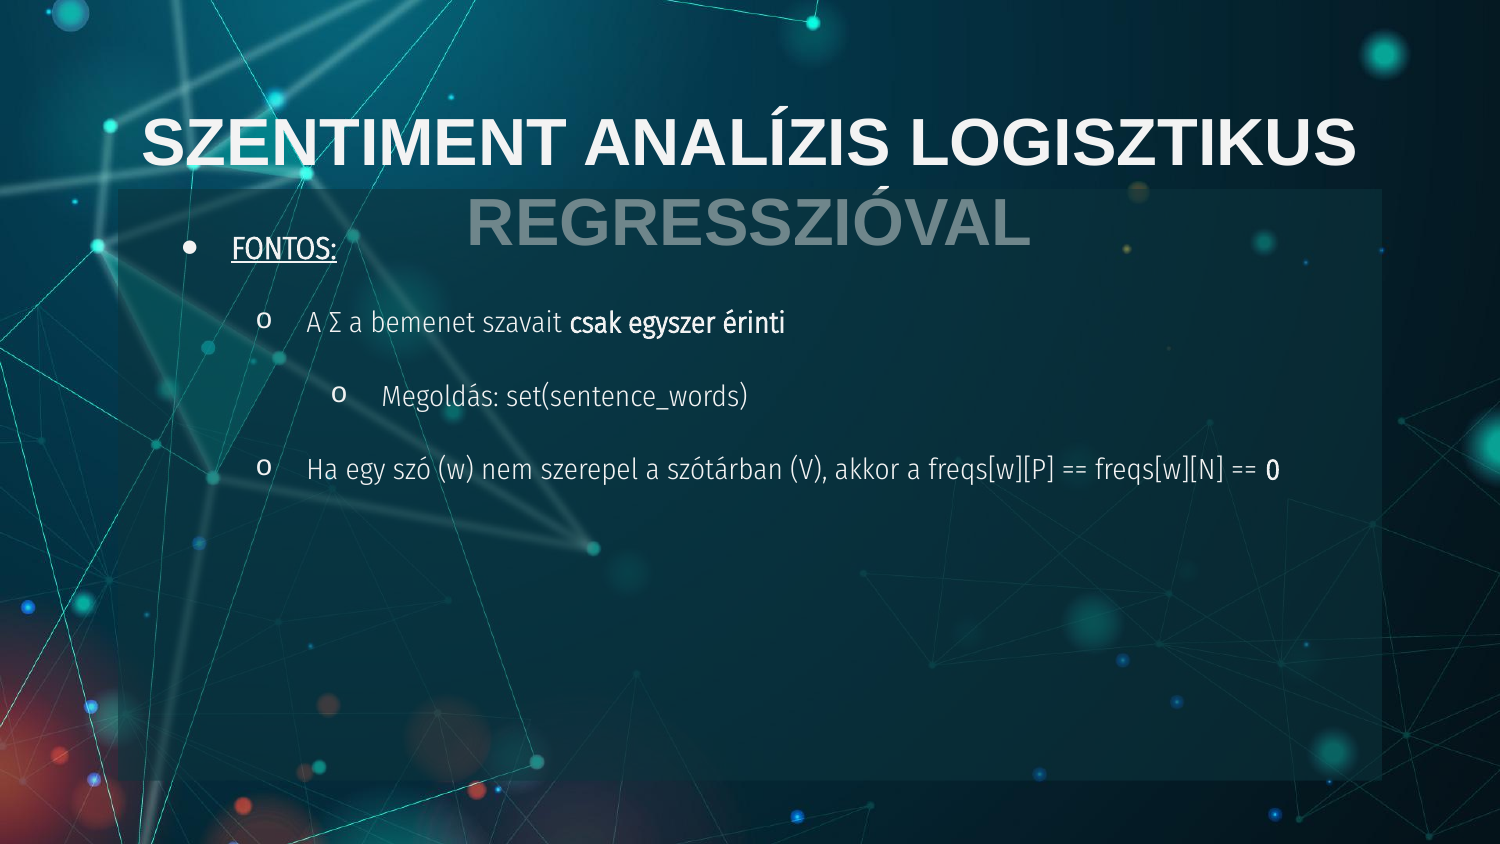

# SZENTIMENT ANALÍZIS LOGISZTIKUS REGRESSZIÓVAL
FONTOS:
A Σ a bemenet szavait csak egyszer érinti
Megoldás: set(sentence_words)
Ha egy szó (w) nem szerepel a szótárban (V), akkor a freqs[w][P] == freqs[w][N] == 0